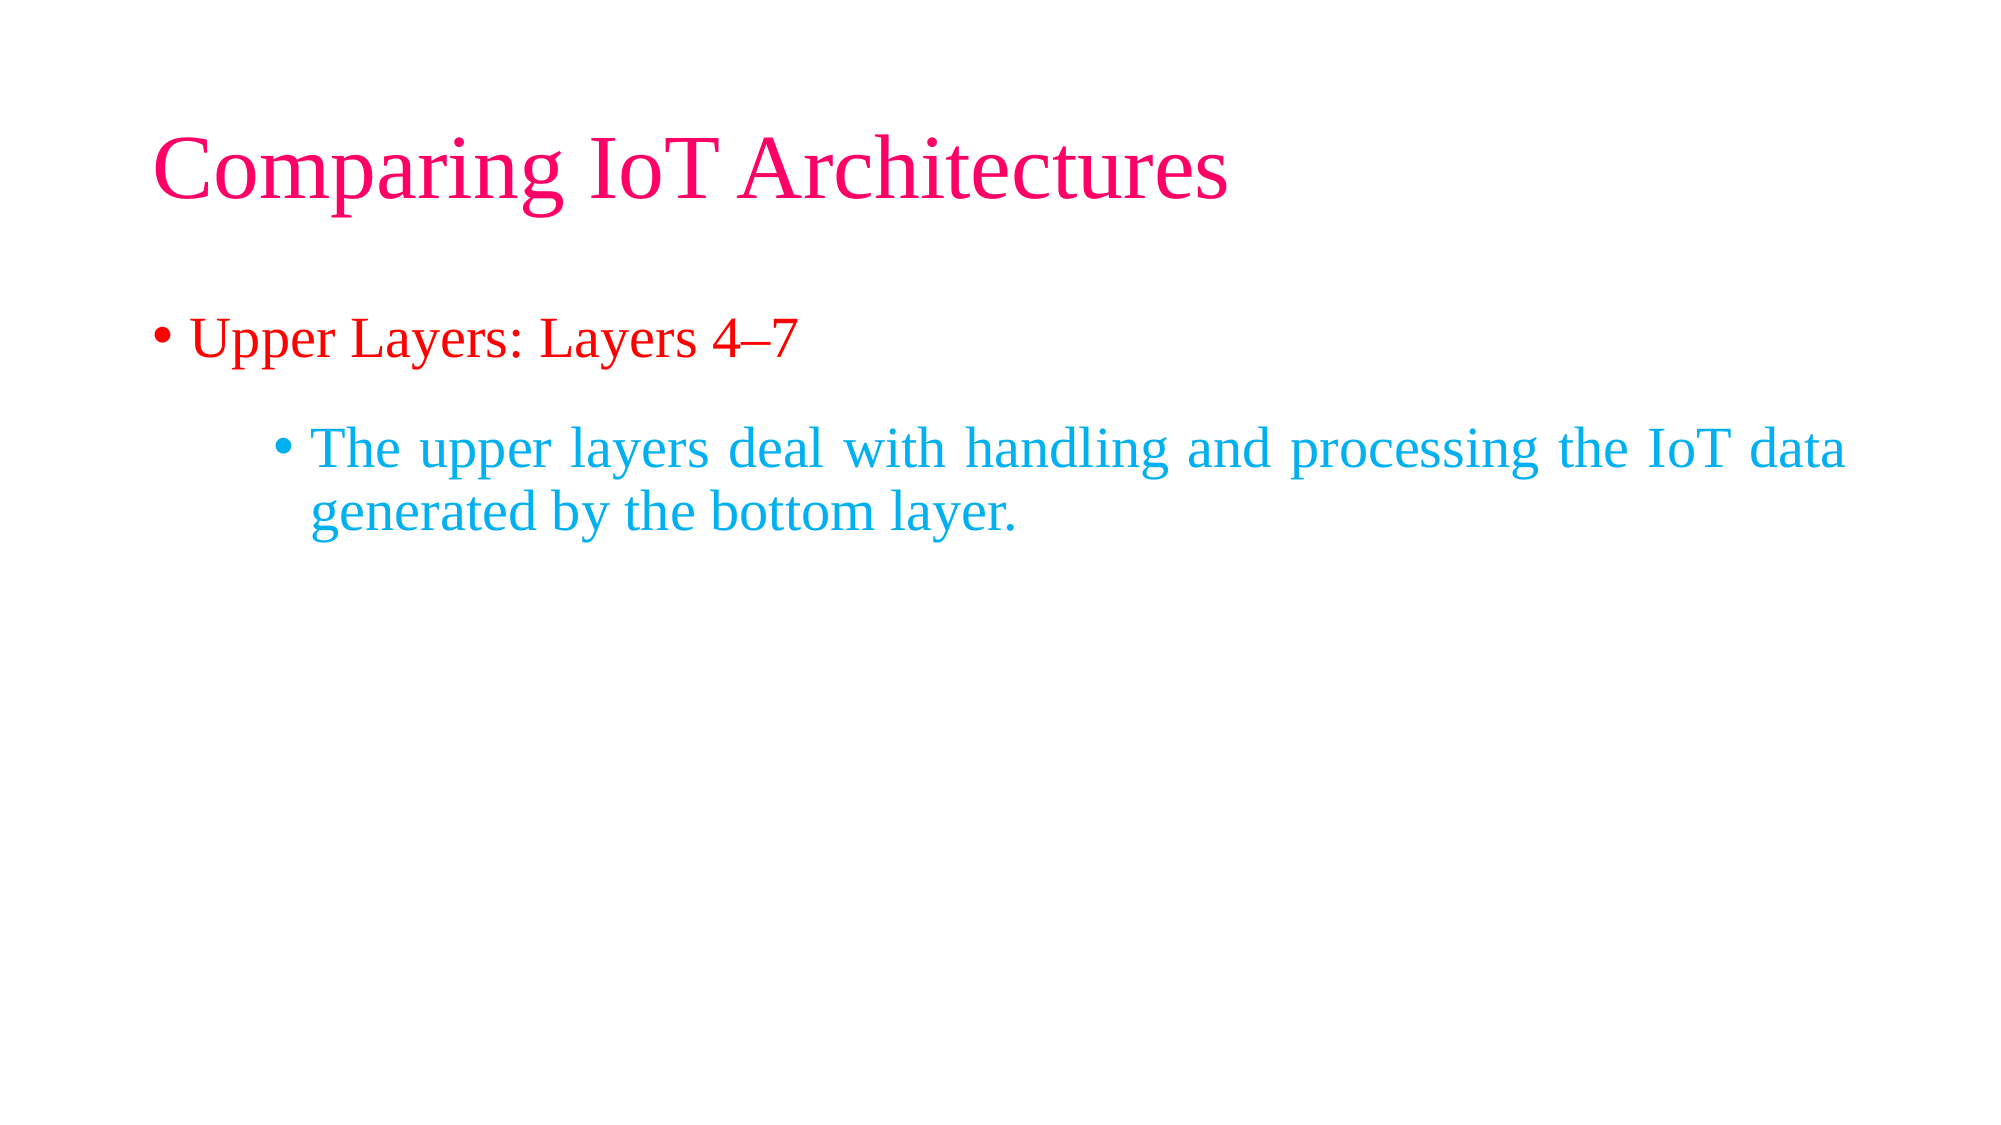

# Comparing IoT Architectures
Upper Layers: Layers 4–7
The upper layers deal with handling and processing the IoT data generated by the bottom layer.